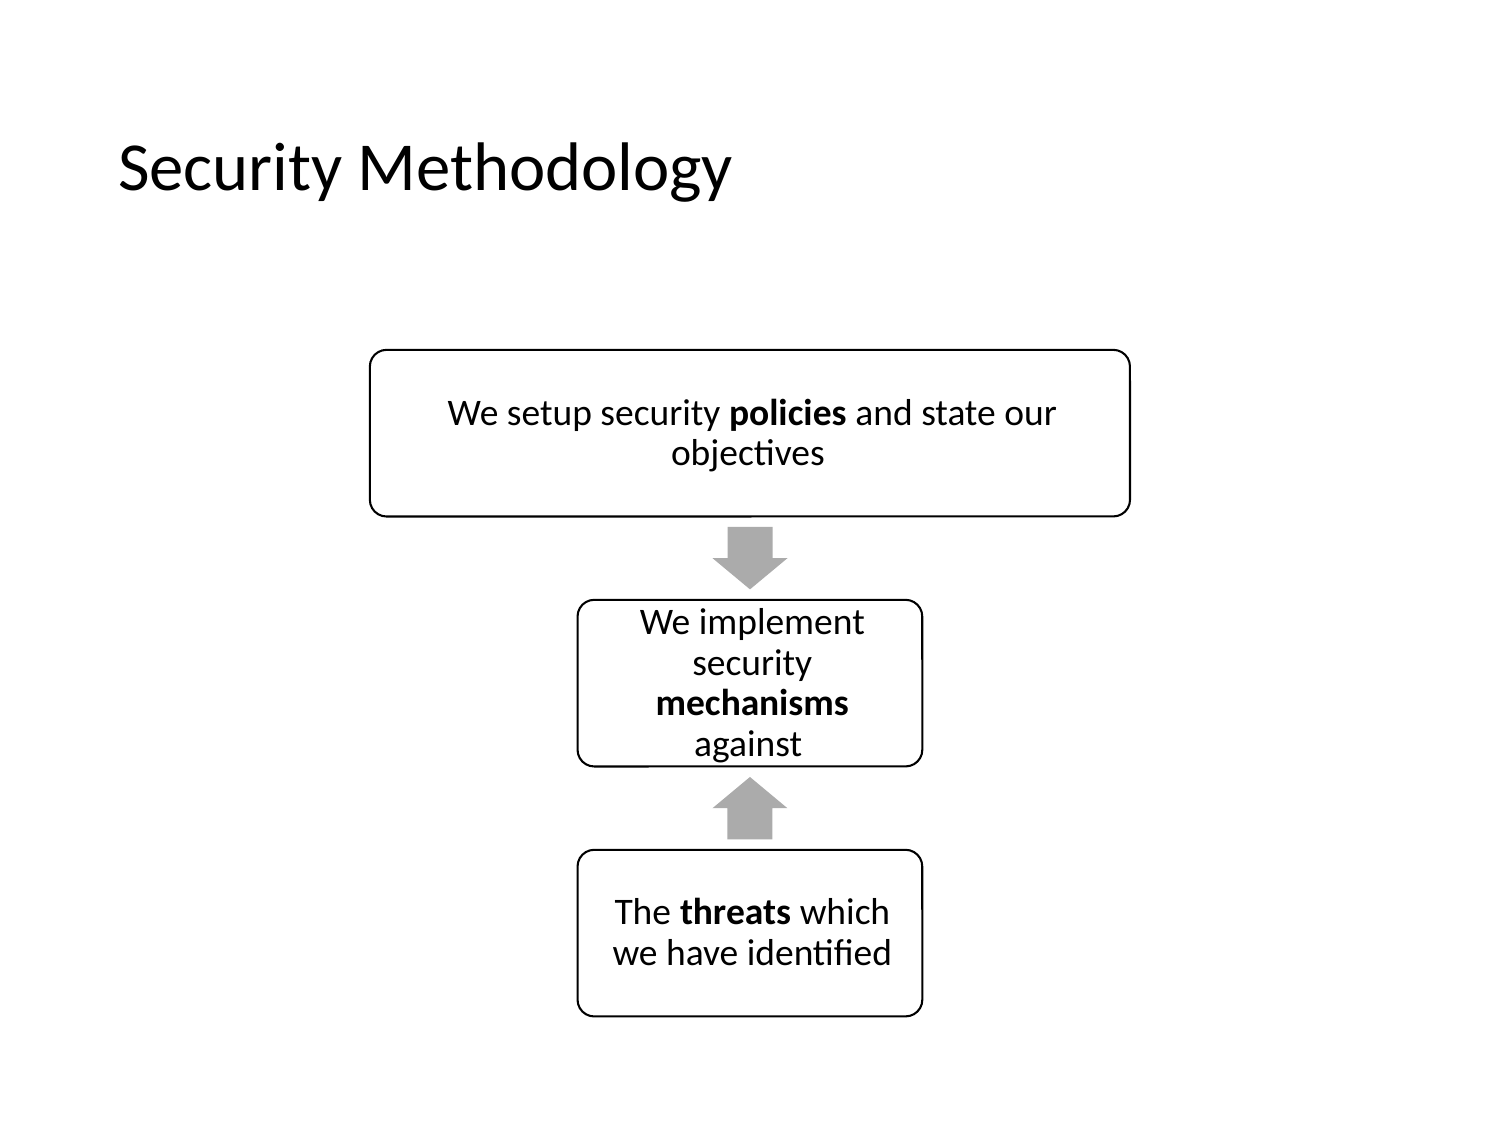

# Security Methodology
We setup security policies and state our objectives

We implement security mechanisms against

The threats which we have identified